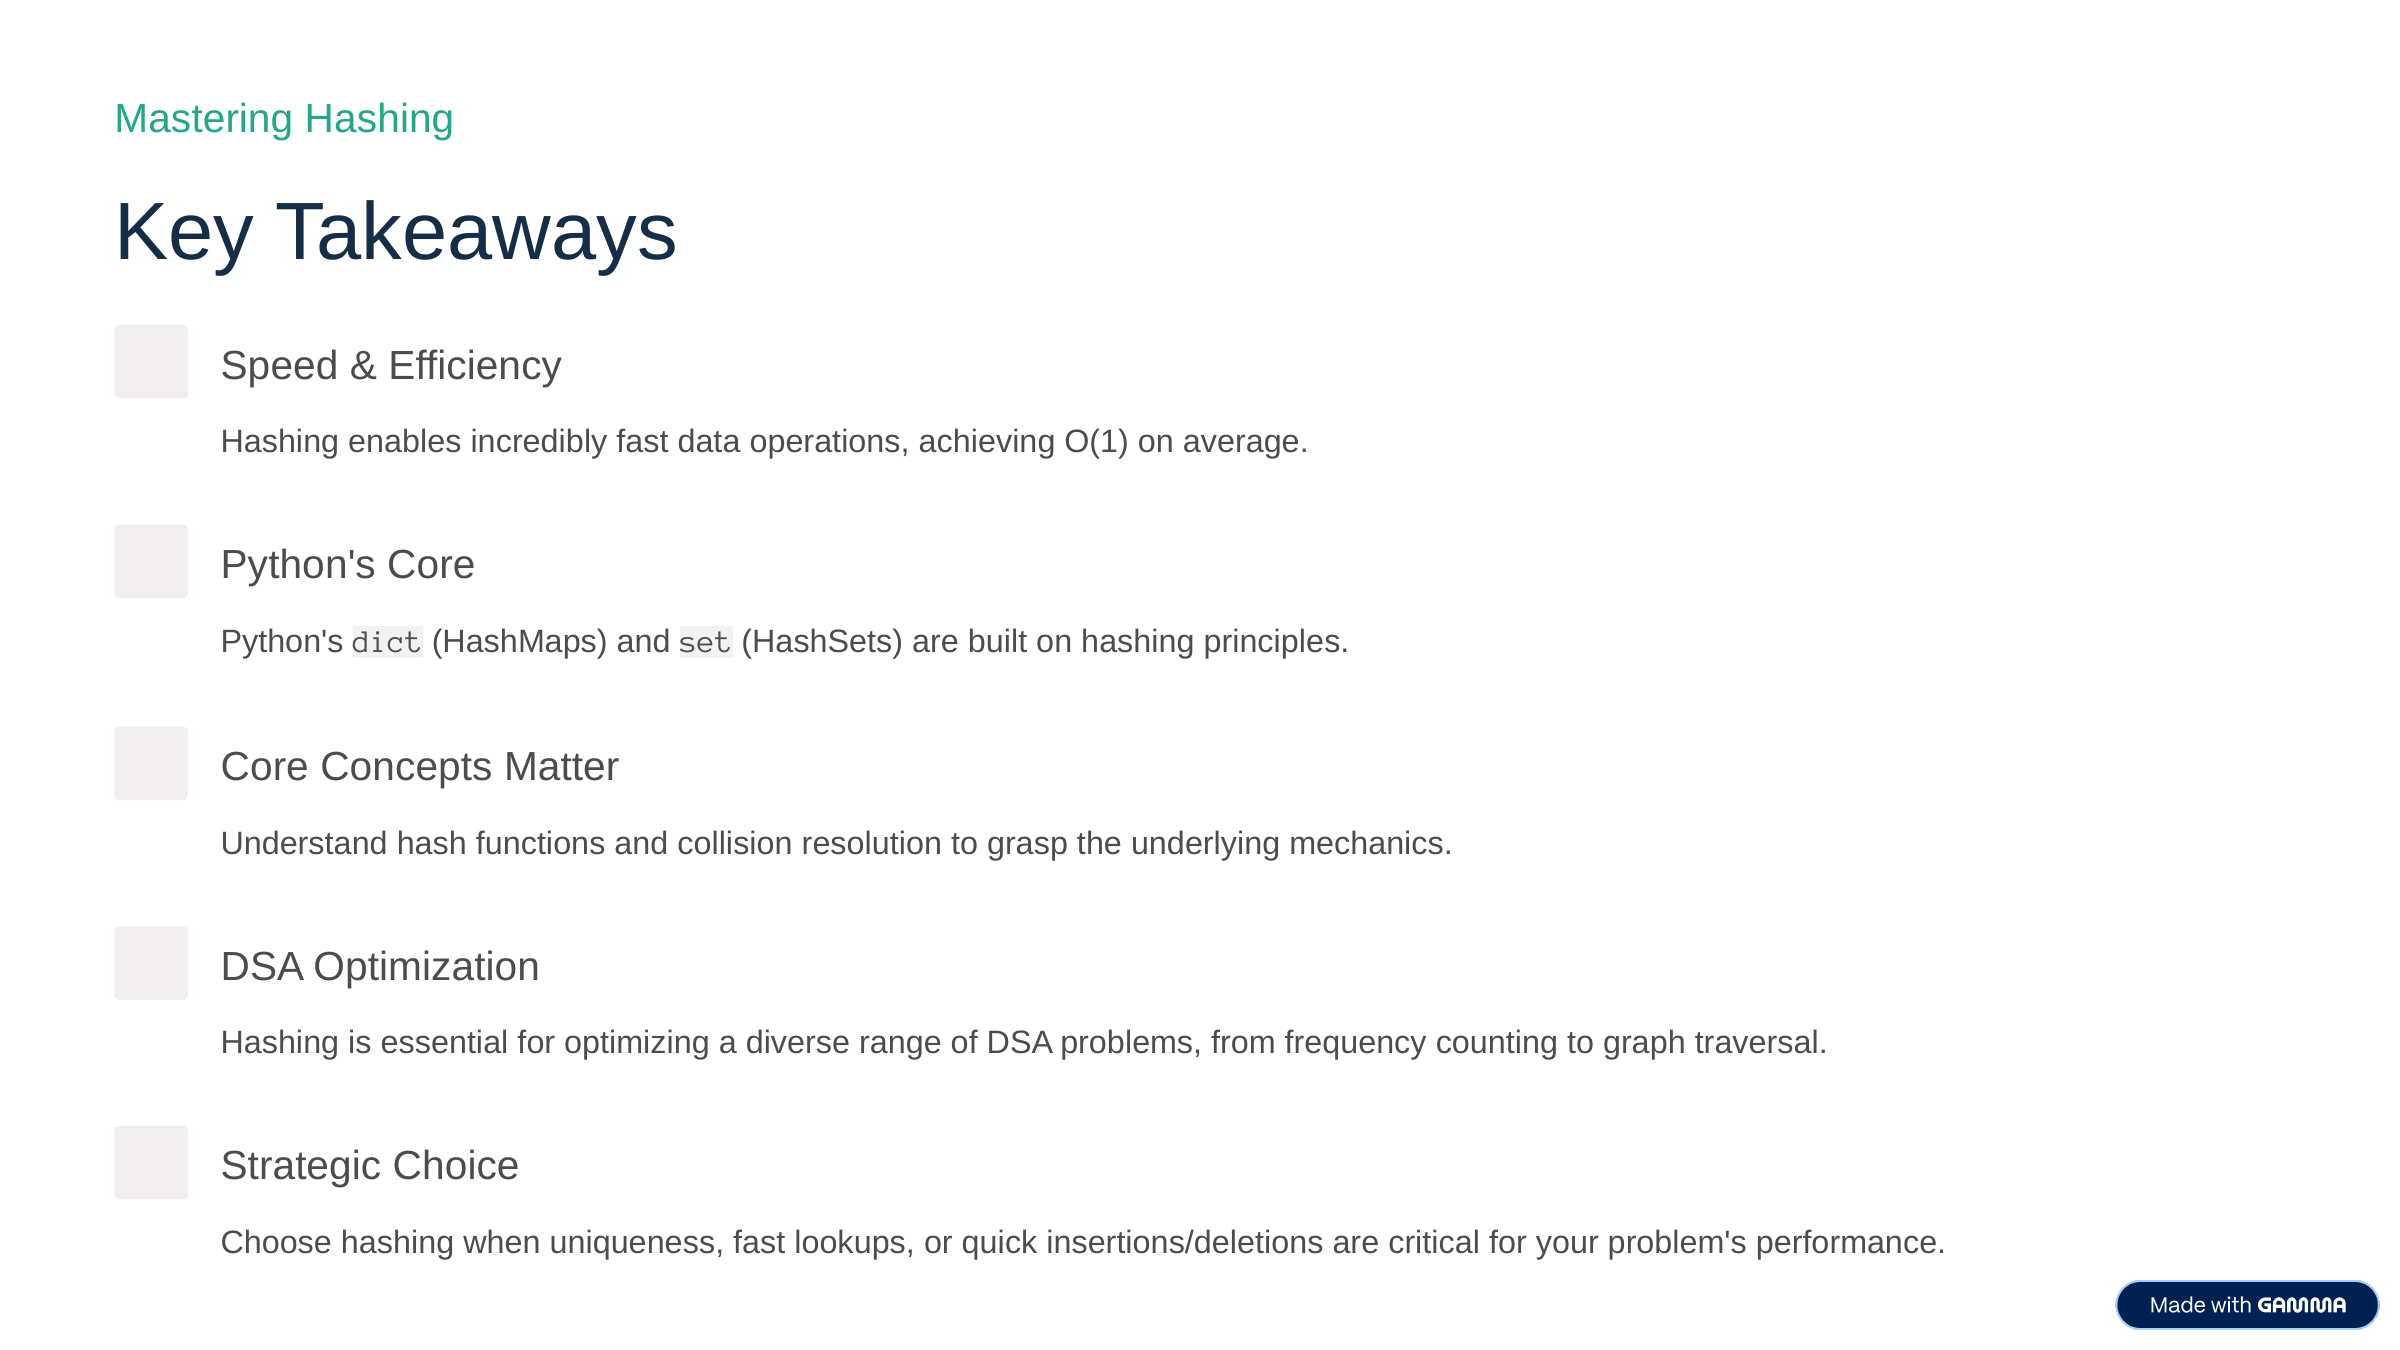

Mastering Hashing
Key Takeaways

Speed & Efficiency
Hashing enables incredibly fast data operations, achieving O(1) on average.

Python's Core
Python's dict (HashMaps) and set (HashSets) are built on hashing principles.

Core Concepts Matter
Understand hash functions and collision resolution to grasp the underlying mechanics.

DSA Optimization
Hashing is essential for optimizing a diverse range of DSA problems, from frequency counting to graph traversal.

Strategic Choice
Choose hashing when uniqueness, fast lookups, or quick insertions/deletions are critical for your problem's performance.